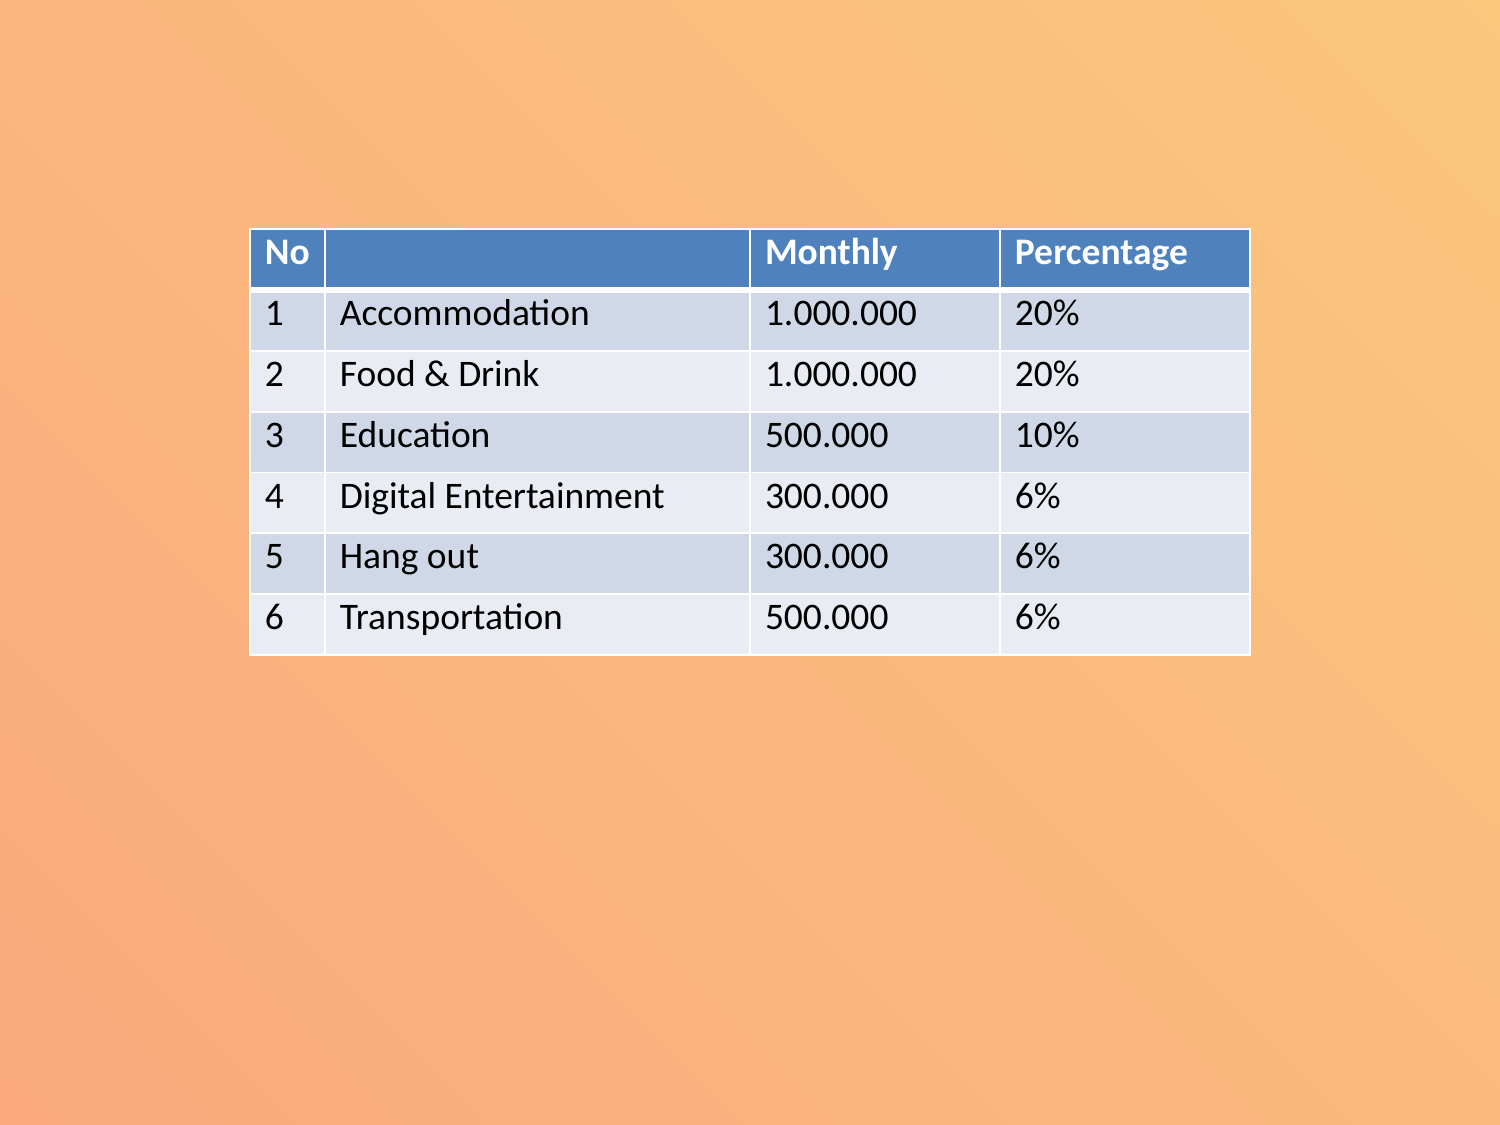

| No |  | Monthly | Percentage |
| --- | --- | --- | --- |
| 1 | Accommodation | 1.000.000 | 20% |
| 2 | Food & Drink | 1.000.000 | 20% |
| 3 | Education | 500.000 | 10% |
| 4 | Digital Entertainment | 300.000 | 6% |
| 5 | Hang out | 300.000 | 6% |
| 6 | Transportation | 500.000 | 6% |